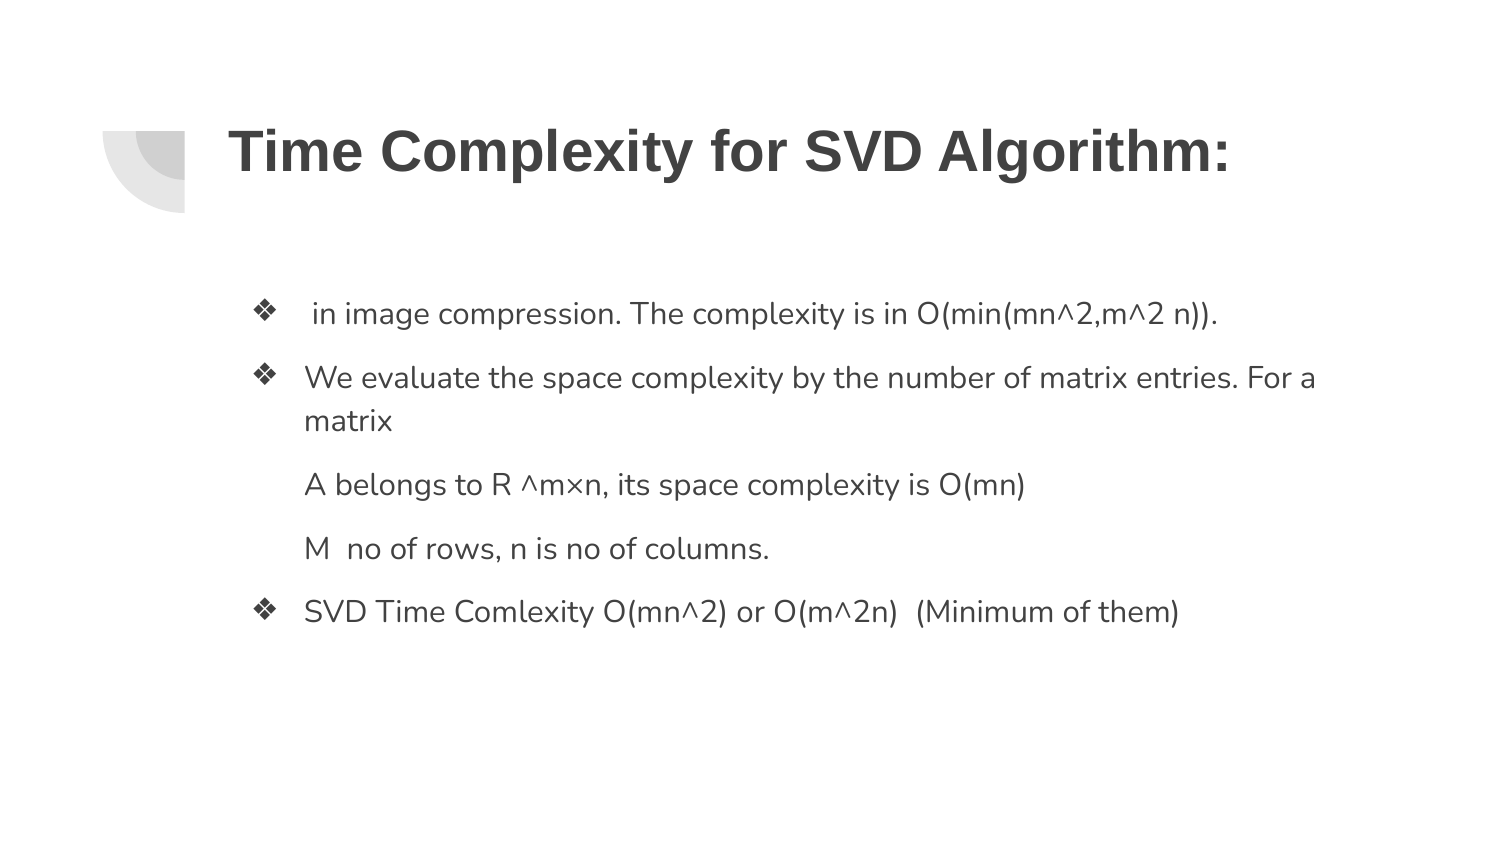

# Time Complexity for SVD Algorithm:

 in image compression. The complexity is in O(min(mn^2,m^2 n)).
We evaluate the space complexity by the number of matrix entries. For a matrix
A belongs to R ^m×n, its space complexity is O(mn)
M  no of rows, n is no of columns.
SVD Time Comlexity O(mn^2) or O(m^2n)  (Minimum of them)